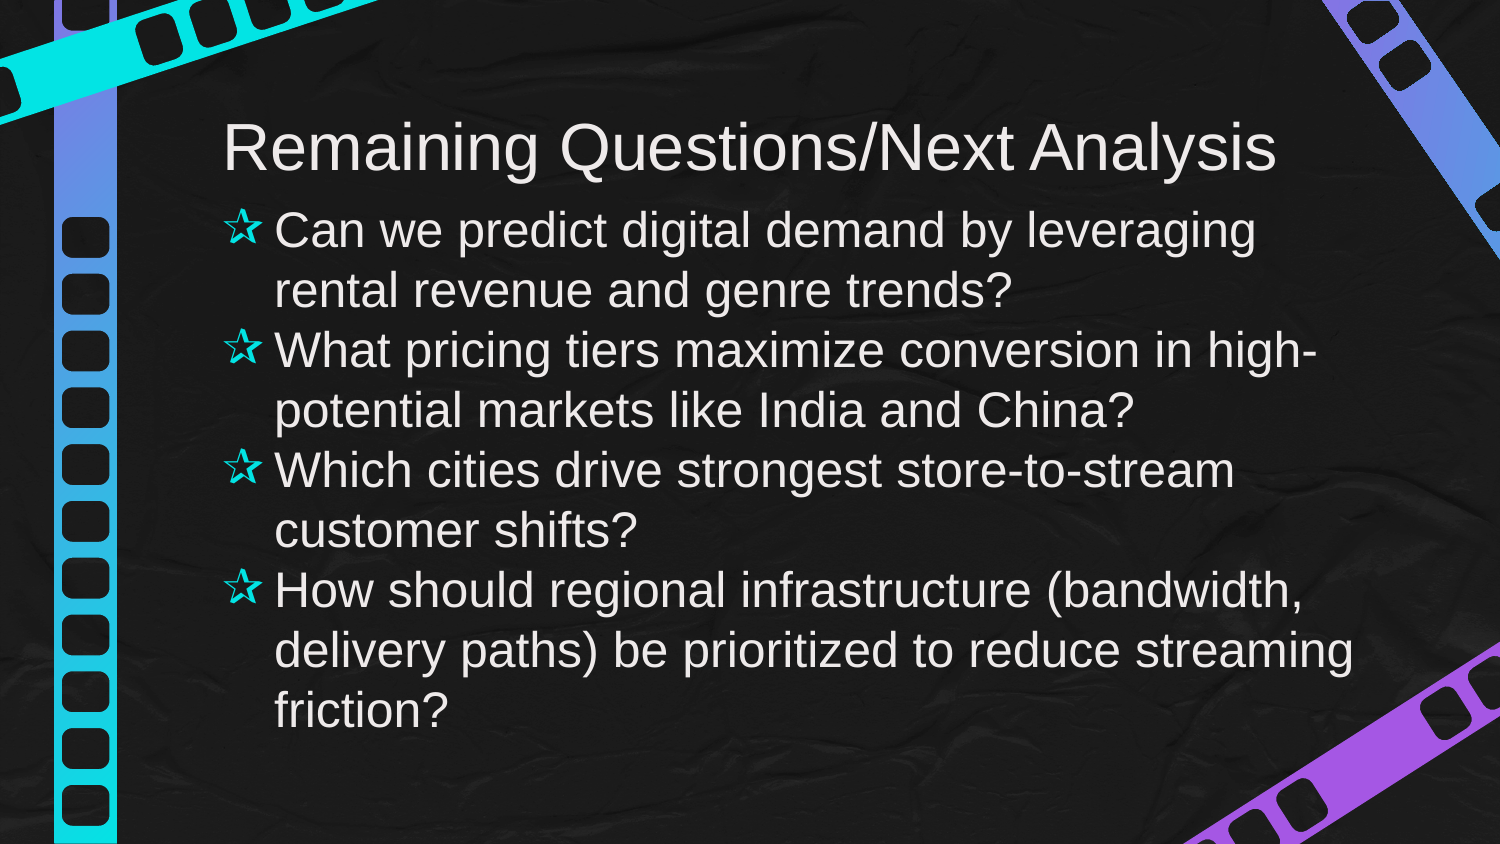

# Remaining Questions/Next Analysis
Can we predict digital demand by leveraging rental revenue and genre trends?
What pricing tiers maximize conversion in high-potential markets like India and China?
Which cities drive strongest store-to-stream customer shifts?
How should regional infrastructure (bandwidth, delivery paths) be prioritized to reduce streaming friction?